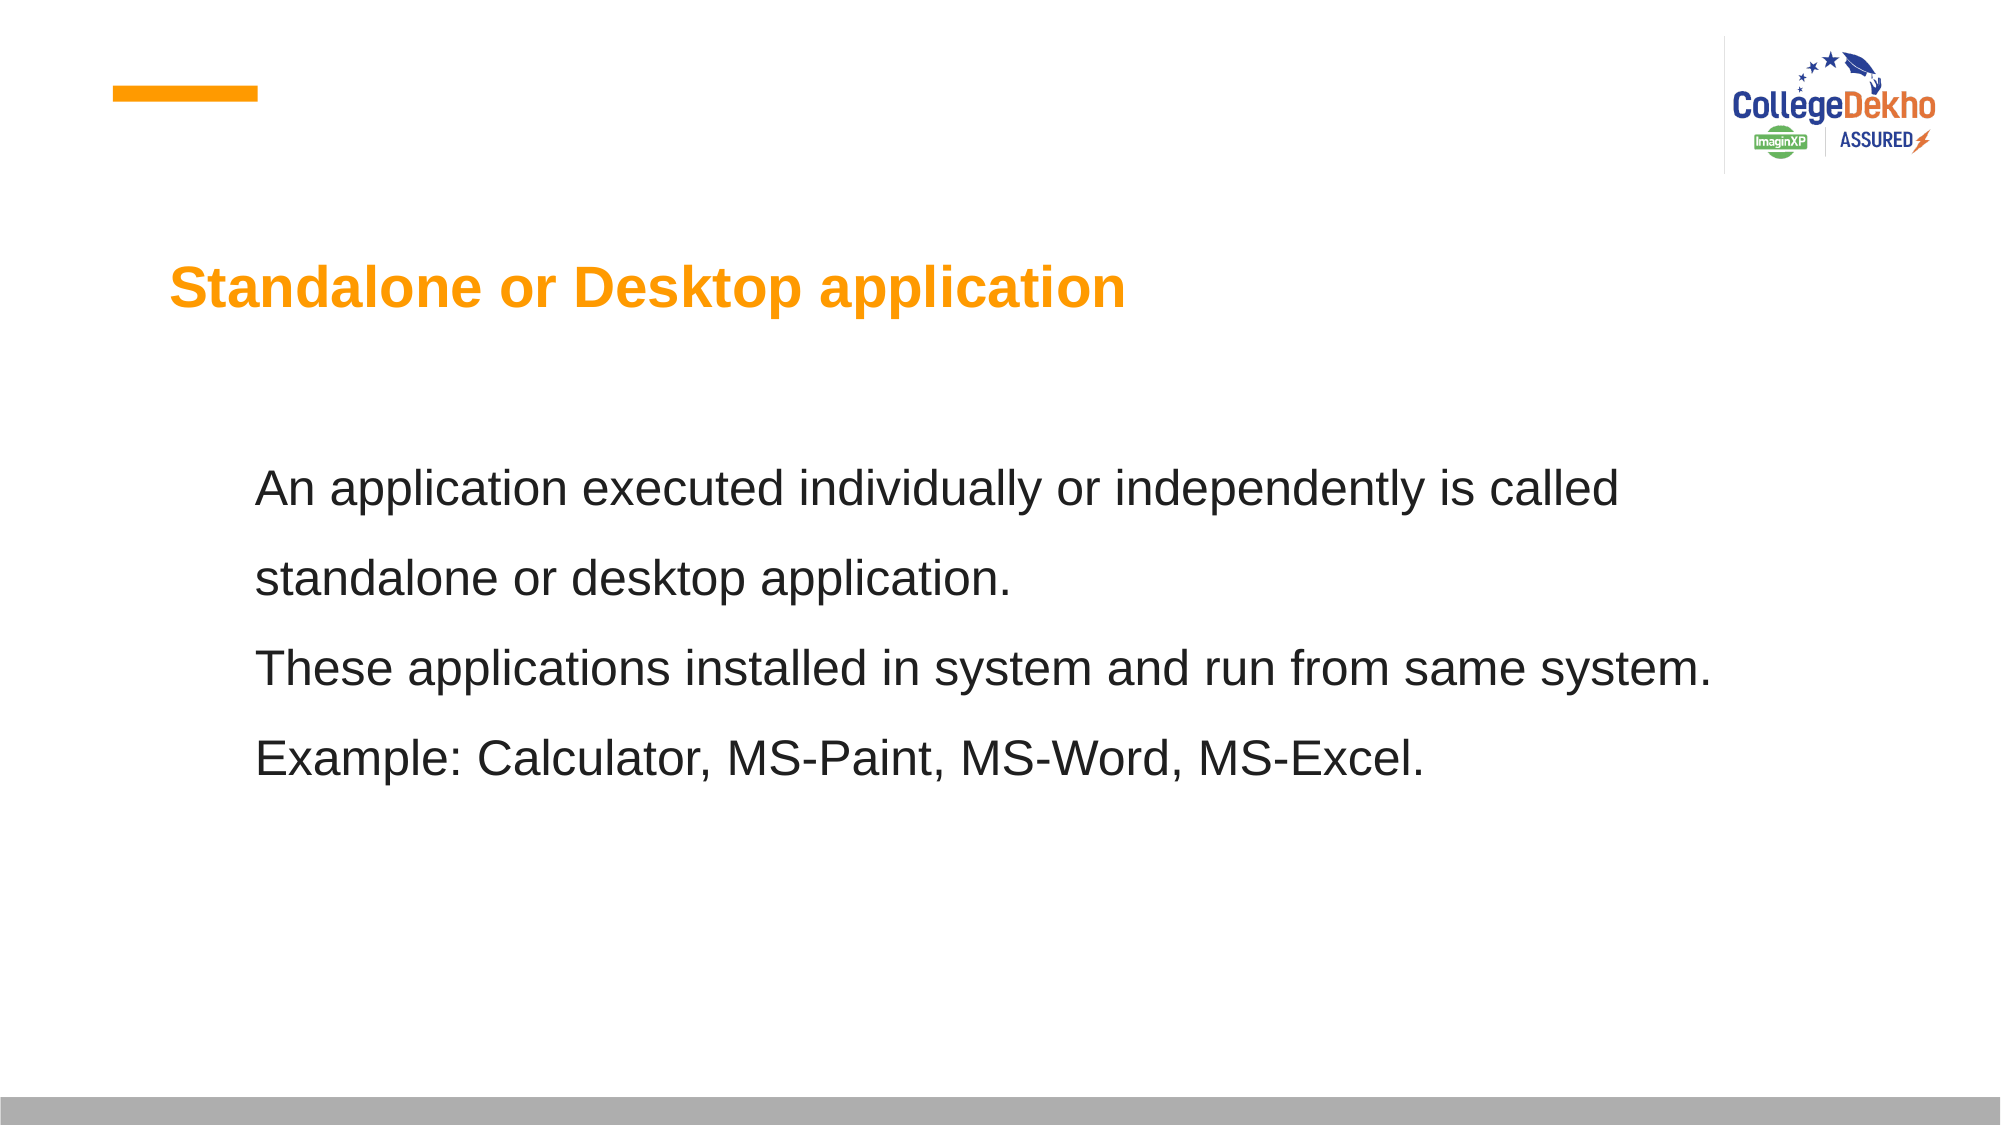

Standalone or Desktop application
An application executed individually or independently is called standalone or desktop application.
These applications installed in system and run from same system.
Example: Calculator, MS-Paint, MS-Word, MS-Excel.